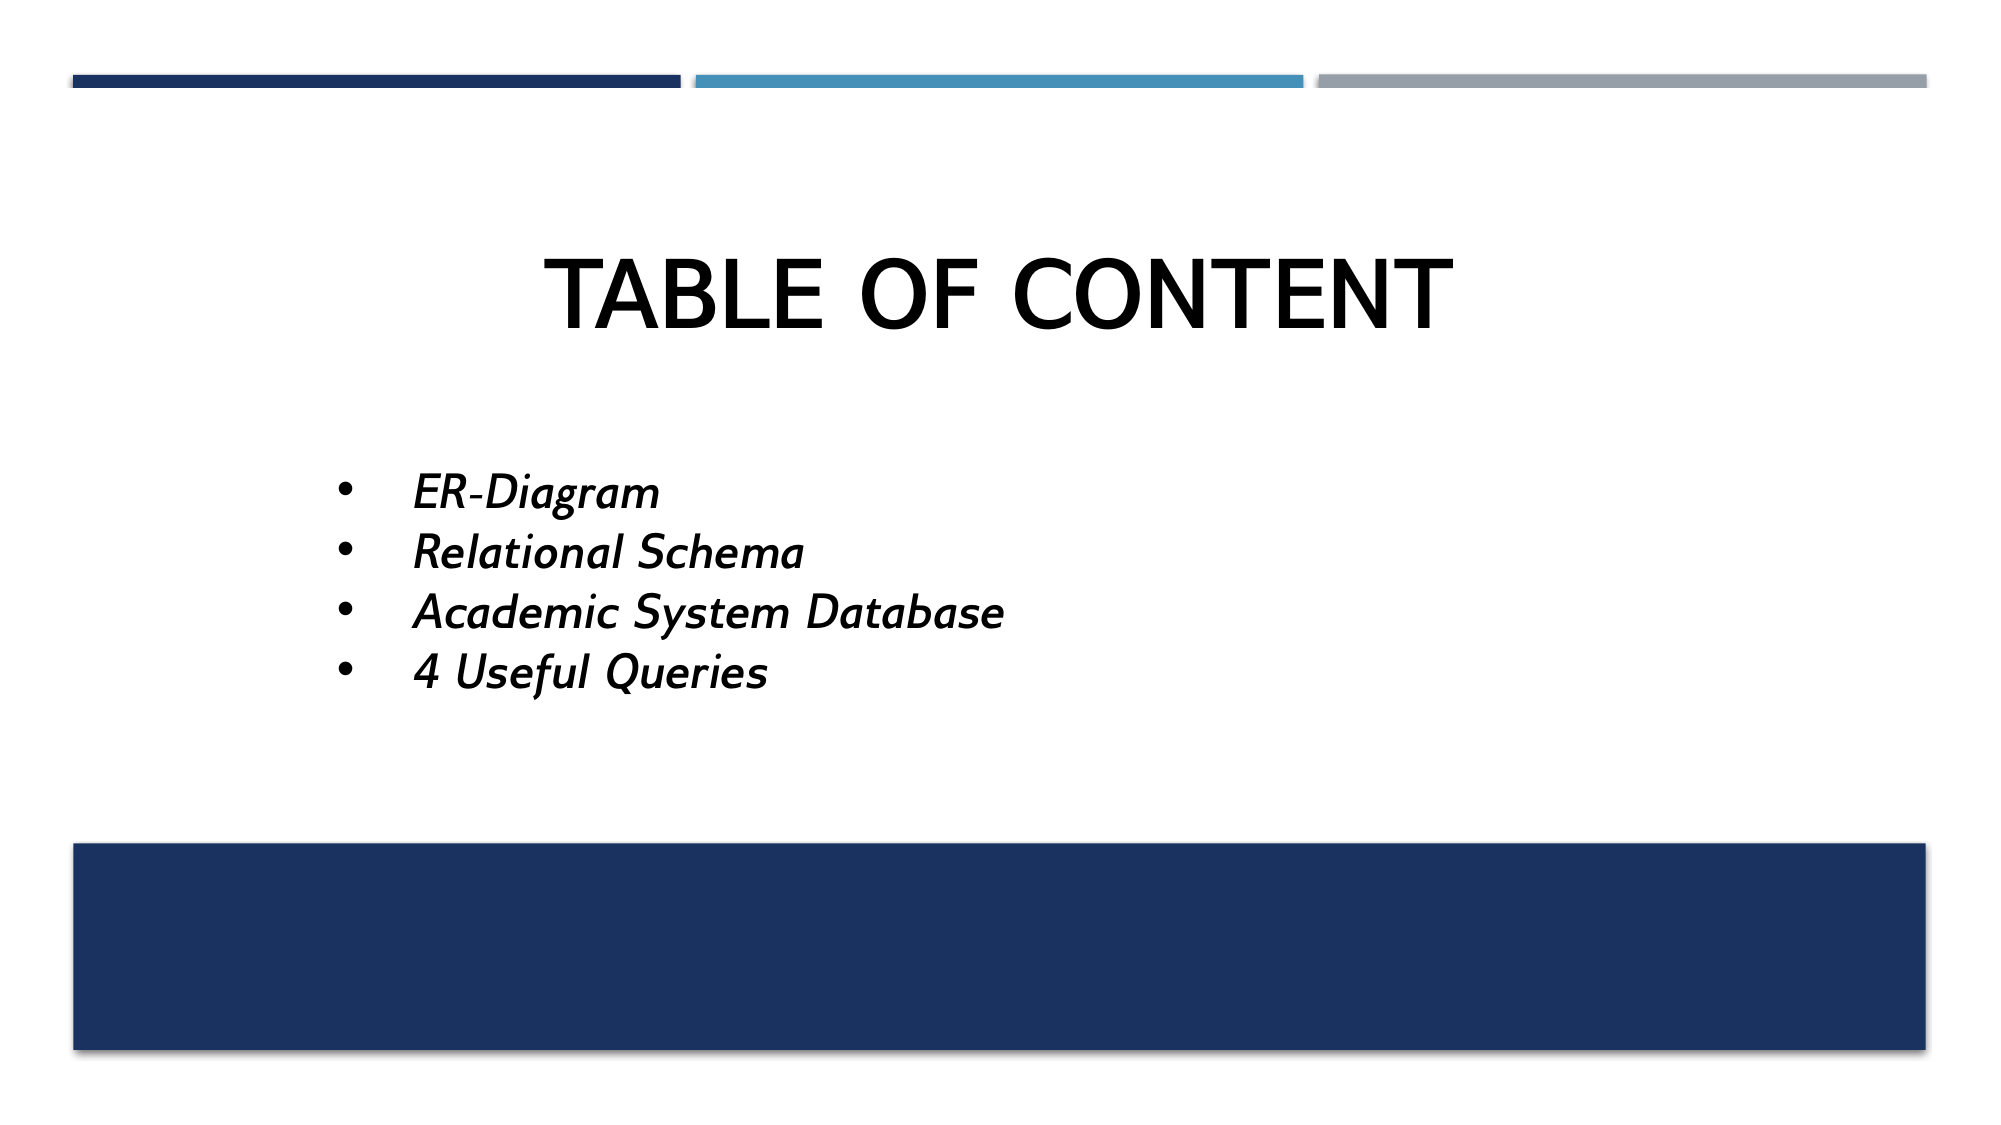

TABLE OF CONTENT

ER-Diagram
Relational Schema
Academic System Database
4 Useful Queries